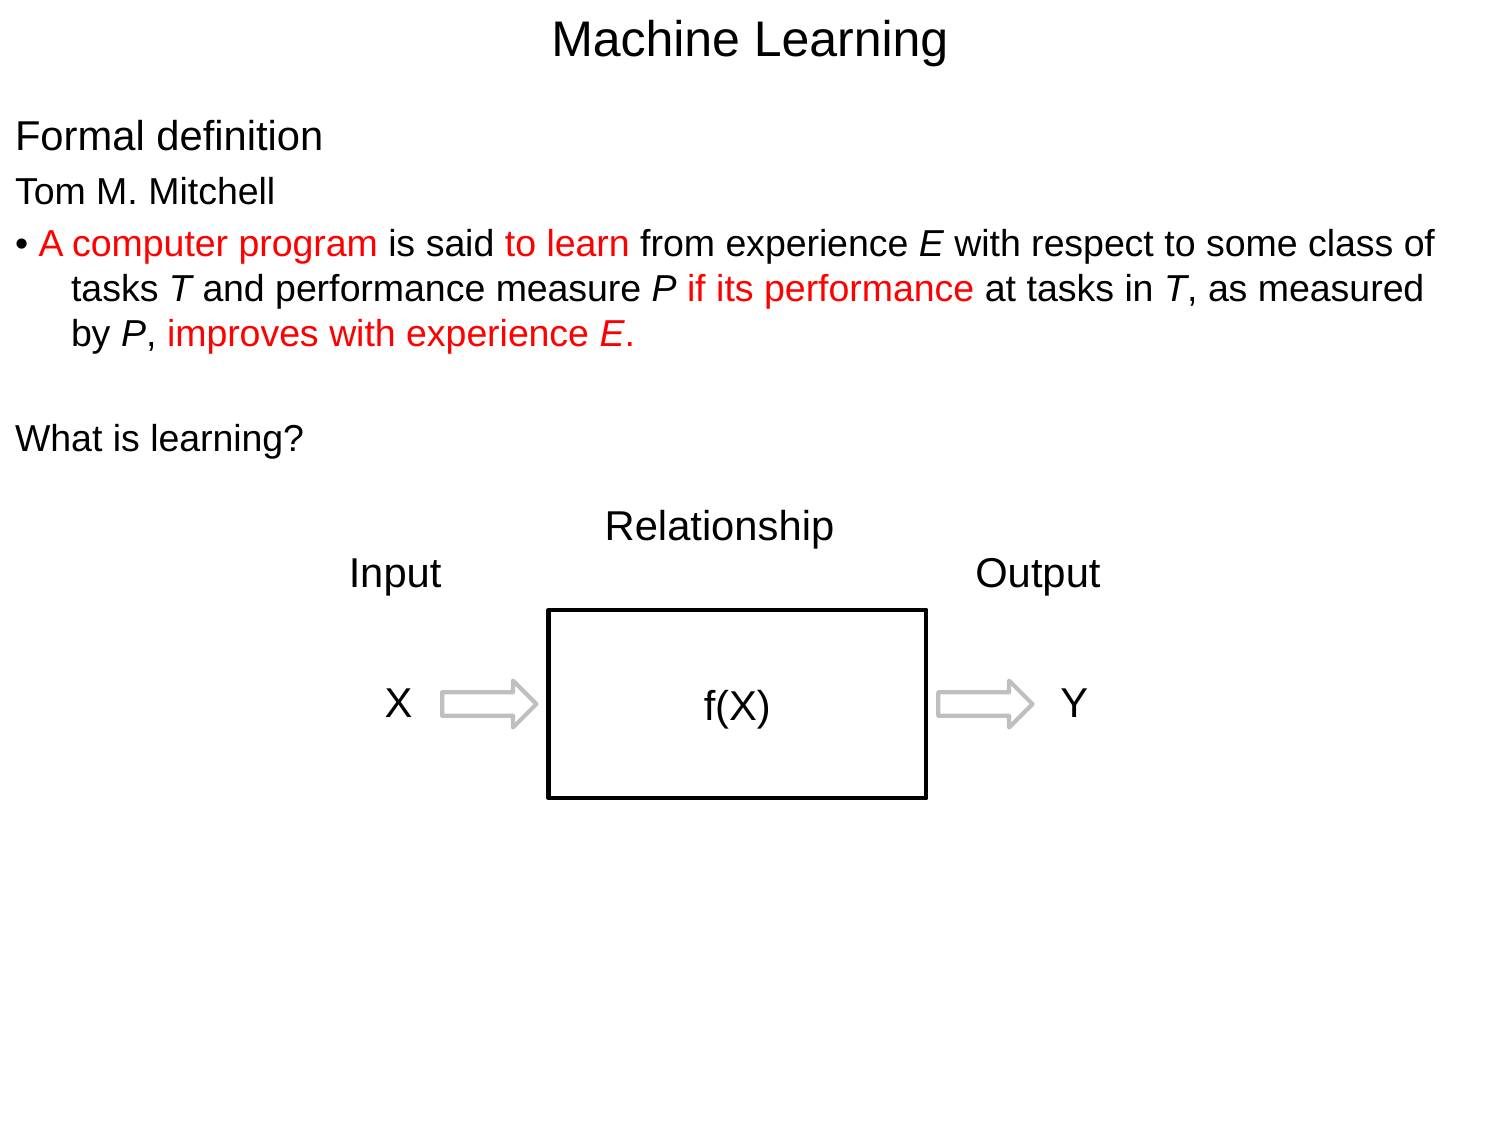

Machine Learning
Formal definition
Tom M. Mitchell
• A computer program is said to learn from experience E with respect to some class of tasks T and performance measure P if its performance at tasks in T, as measured by P, improves with experience E.

What is learning?
Relationship
Input
Output
f(X)
X
Y